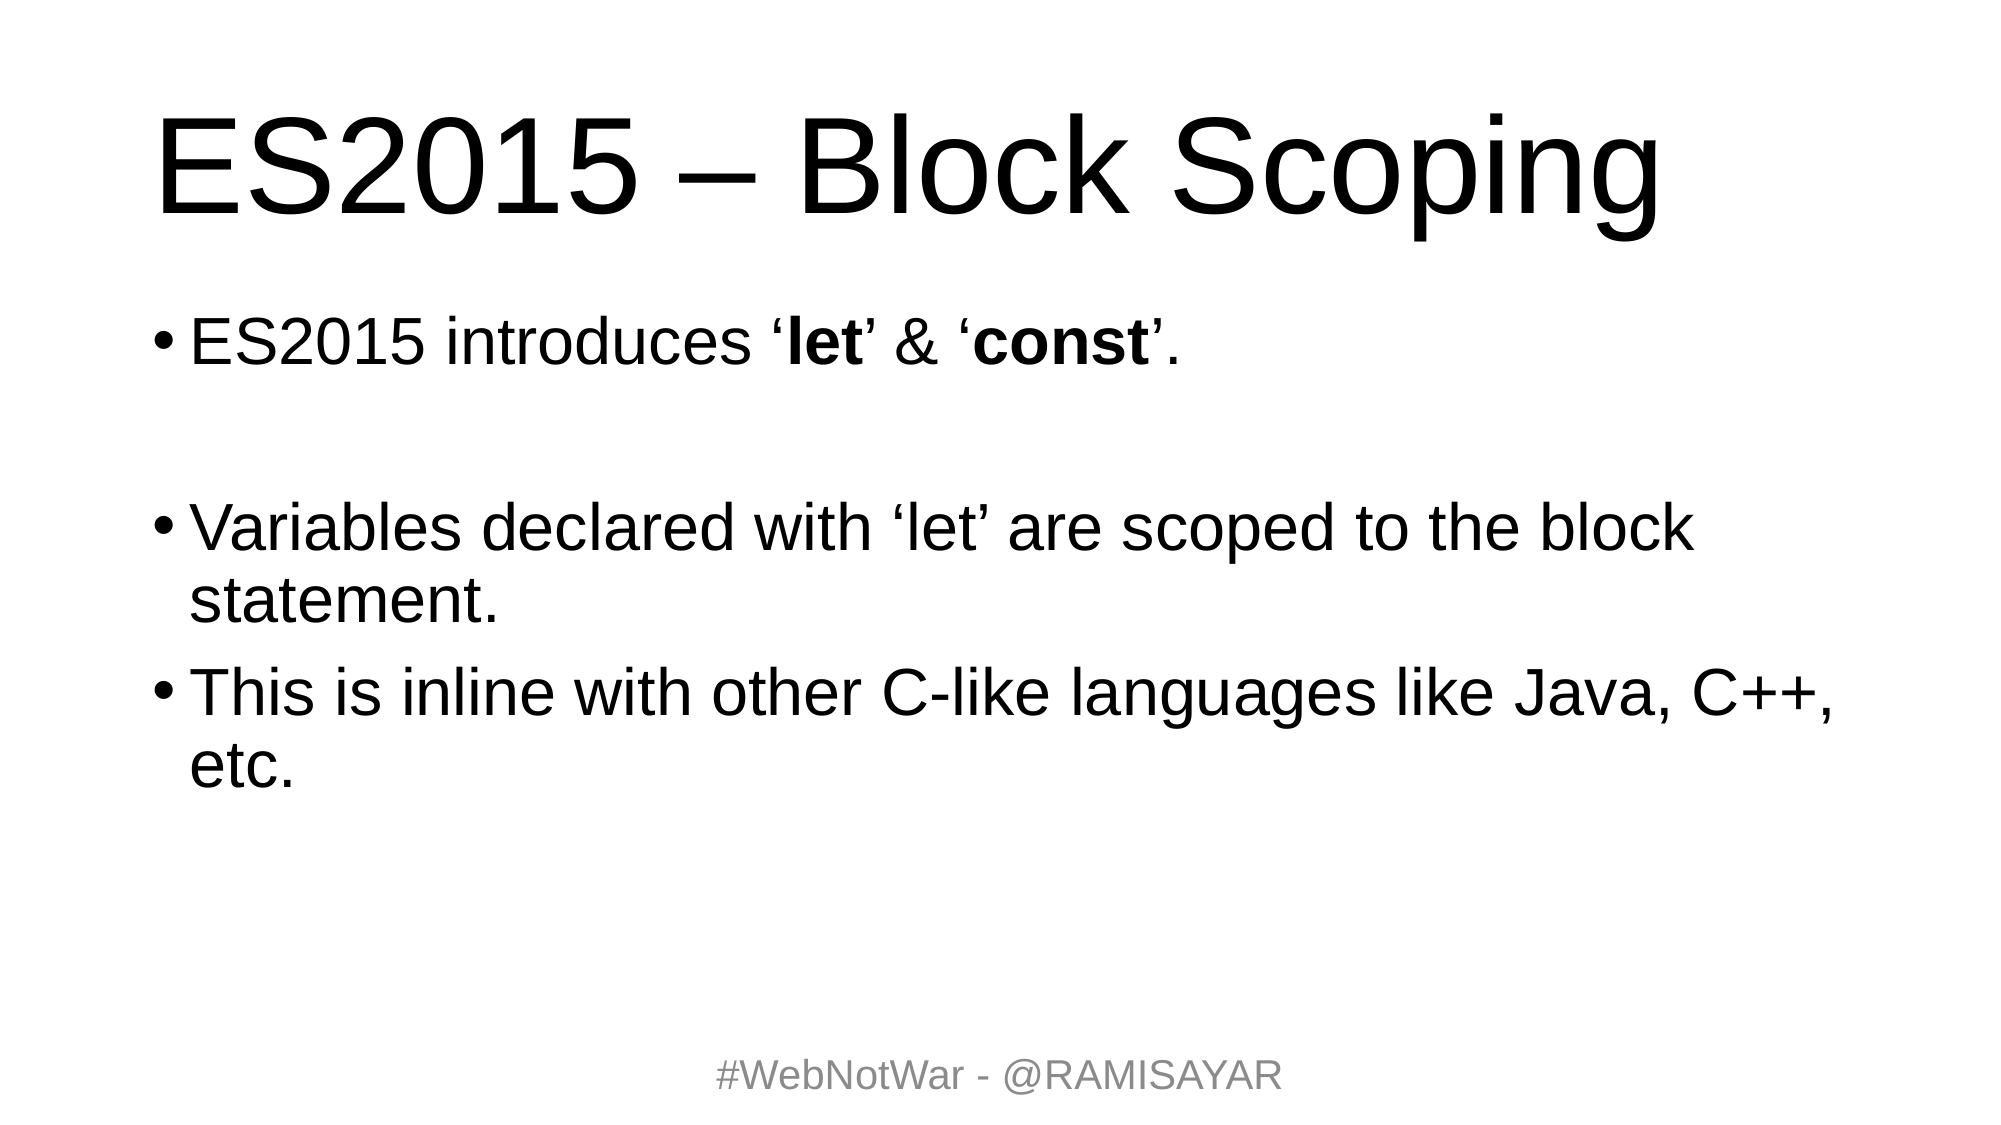

# ES2015 – Block Scoping
ES2015 introduces ‘let’ & ‘const’.

Variables declared with ‘let’ are scoped to the block statement.
This is inline with other C-like languages like Java, C++, etc.
#WebNotWar - @RAMISAYAR